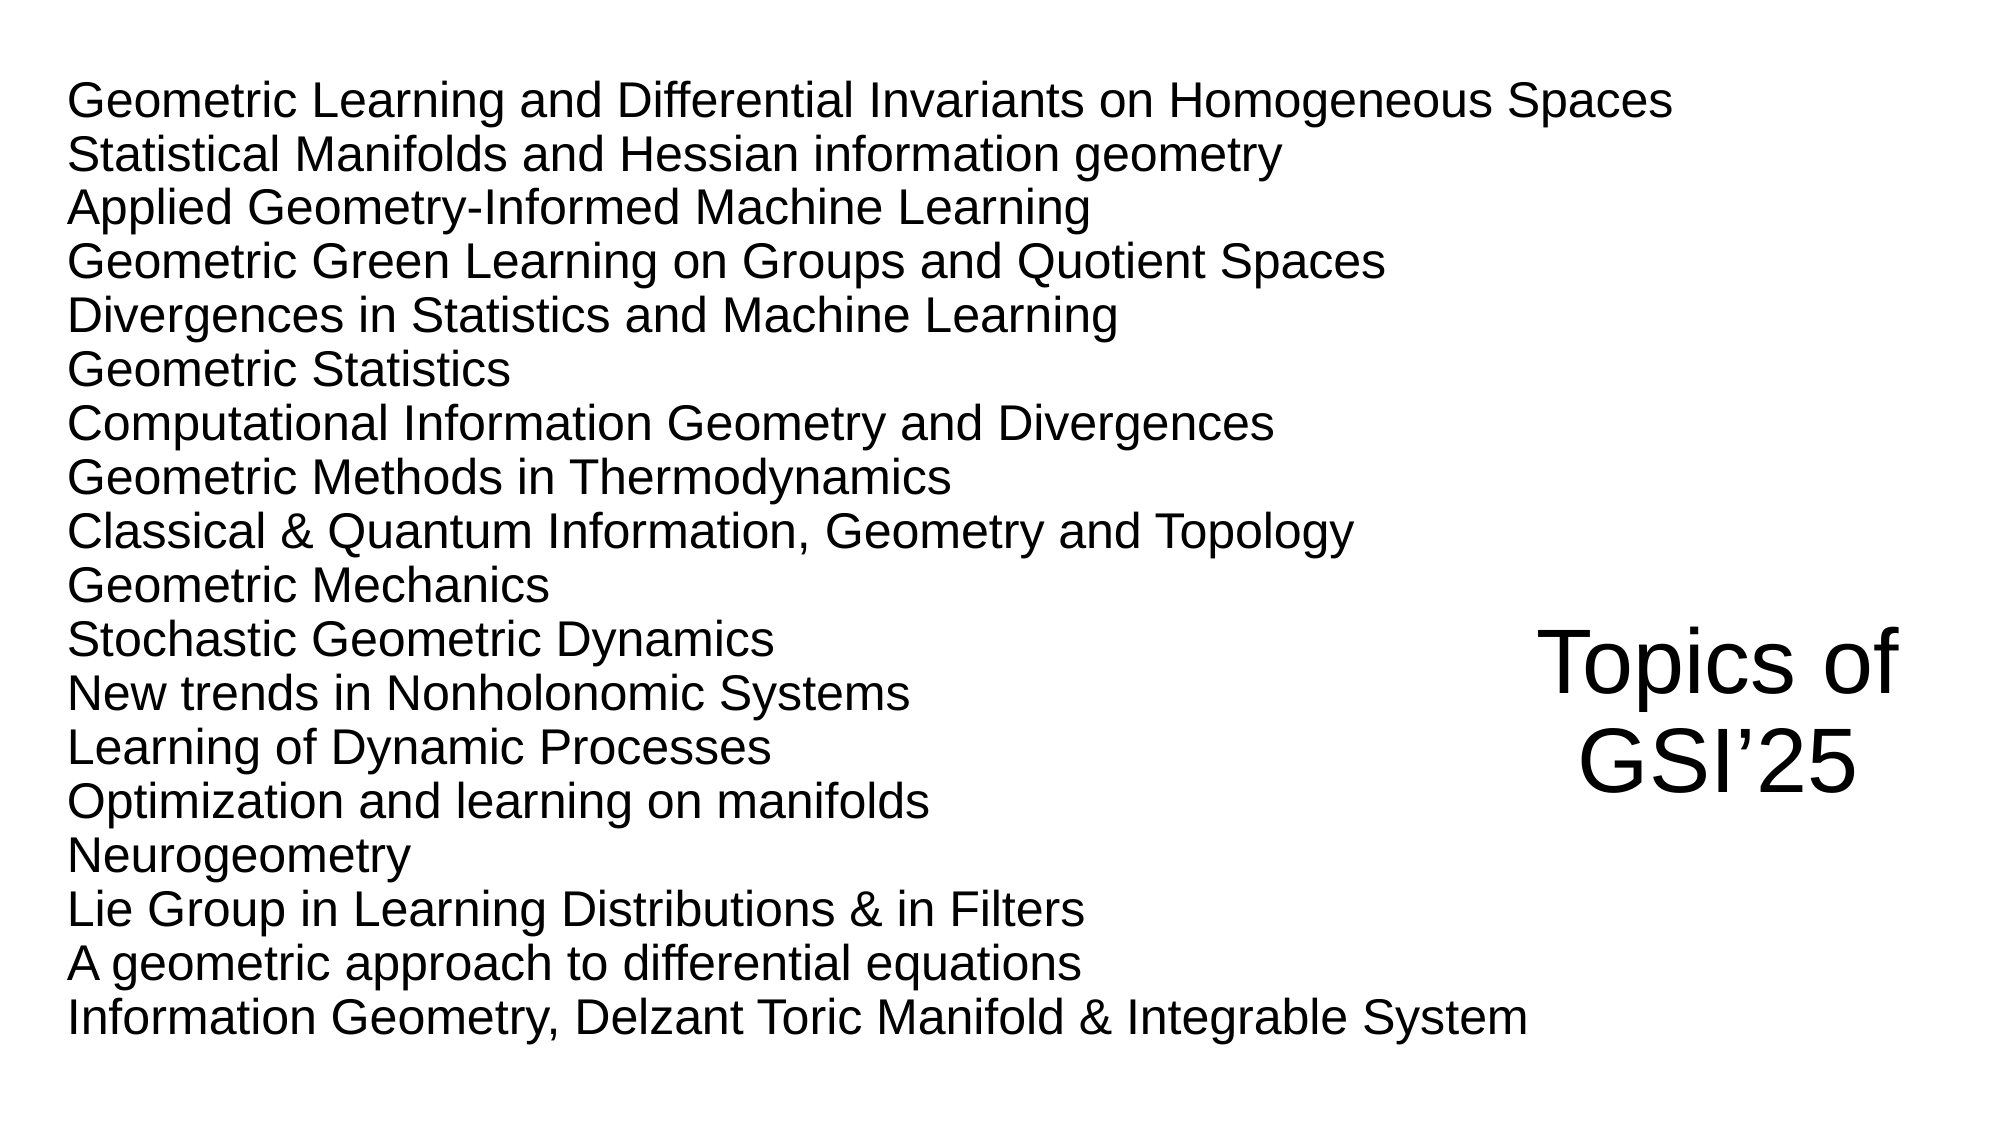

Geometric Learning and Differential Invariants on Homogeneous Spaces
Statistical Manifolds and Hessian information geometry
Applied Geometry-Informed Machine Learning
Geometric Green Learning on Groups and Quotient Spaces
Divergences in Statistics and Machine Learning
Geometric Statistics
Computational Information Geometry and Divergences
Geometric Methods in Thermodynamics
Classical & Quantum Information, Geometry and Topology
Geometric Mechanics
Stochastic Geometric Dynamics
New trends in Nonholonomic Systems
Learning of Dynamic Processes
Optimization and learning on manifolds
Neurogeometry
Lie Group in Learning Distributions & in Filters
A geometric approach to differential equations
Information Geometry, Delzant Toric Manifold & Integrable System
# Topics of GSI’25